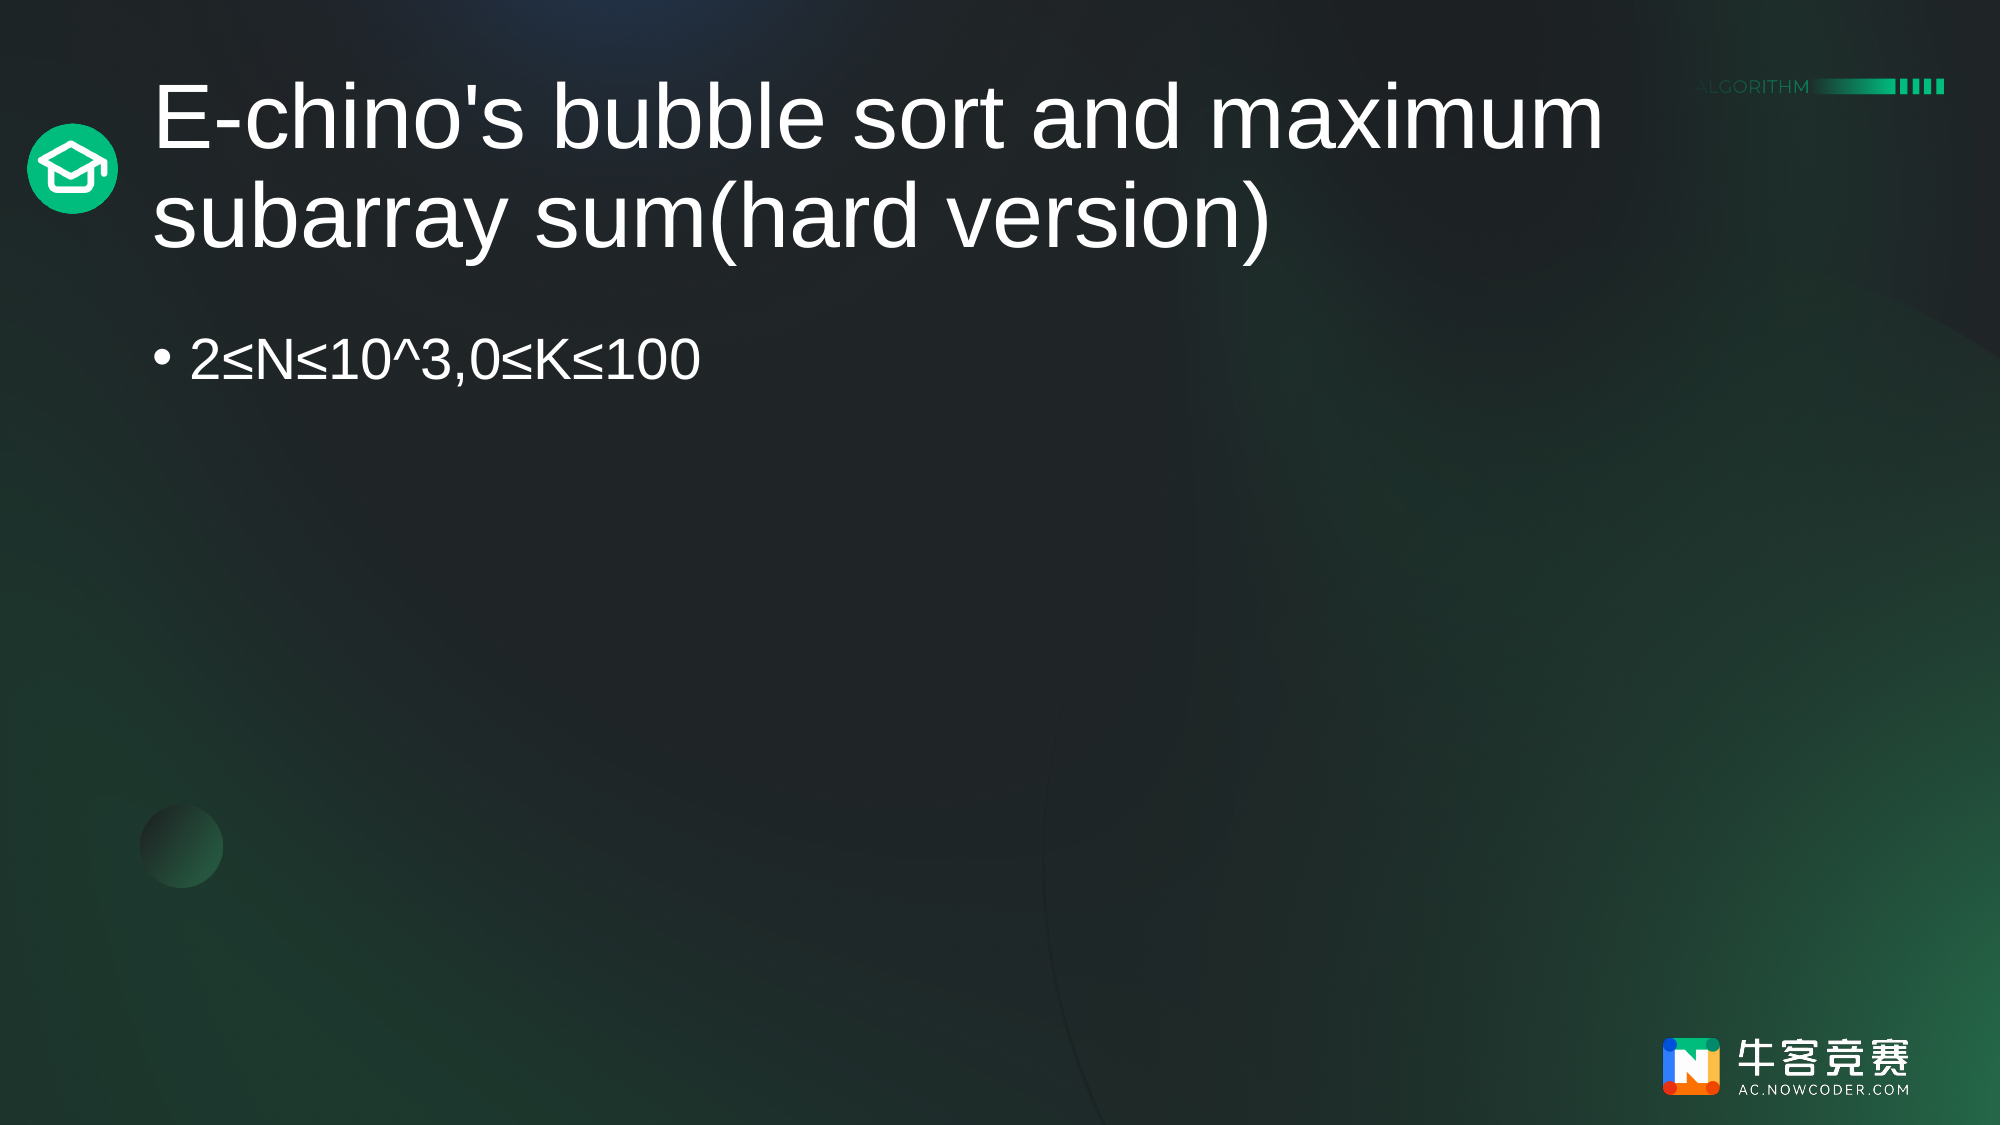

# E-chino's bubble sort and maximum subarray sum(hard version)
2≤N≤10^3,0≤K≤100